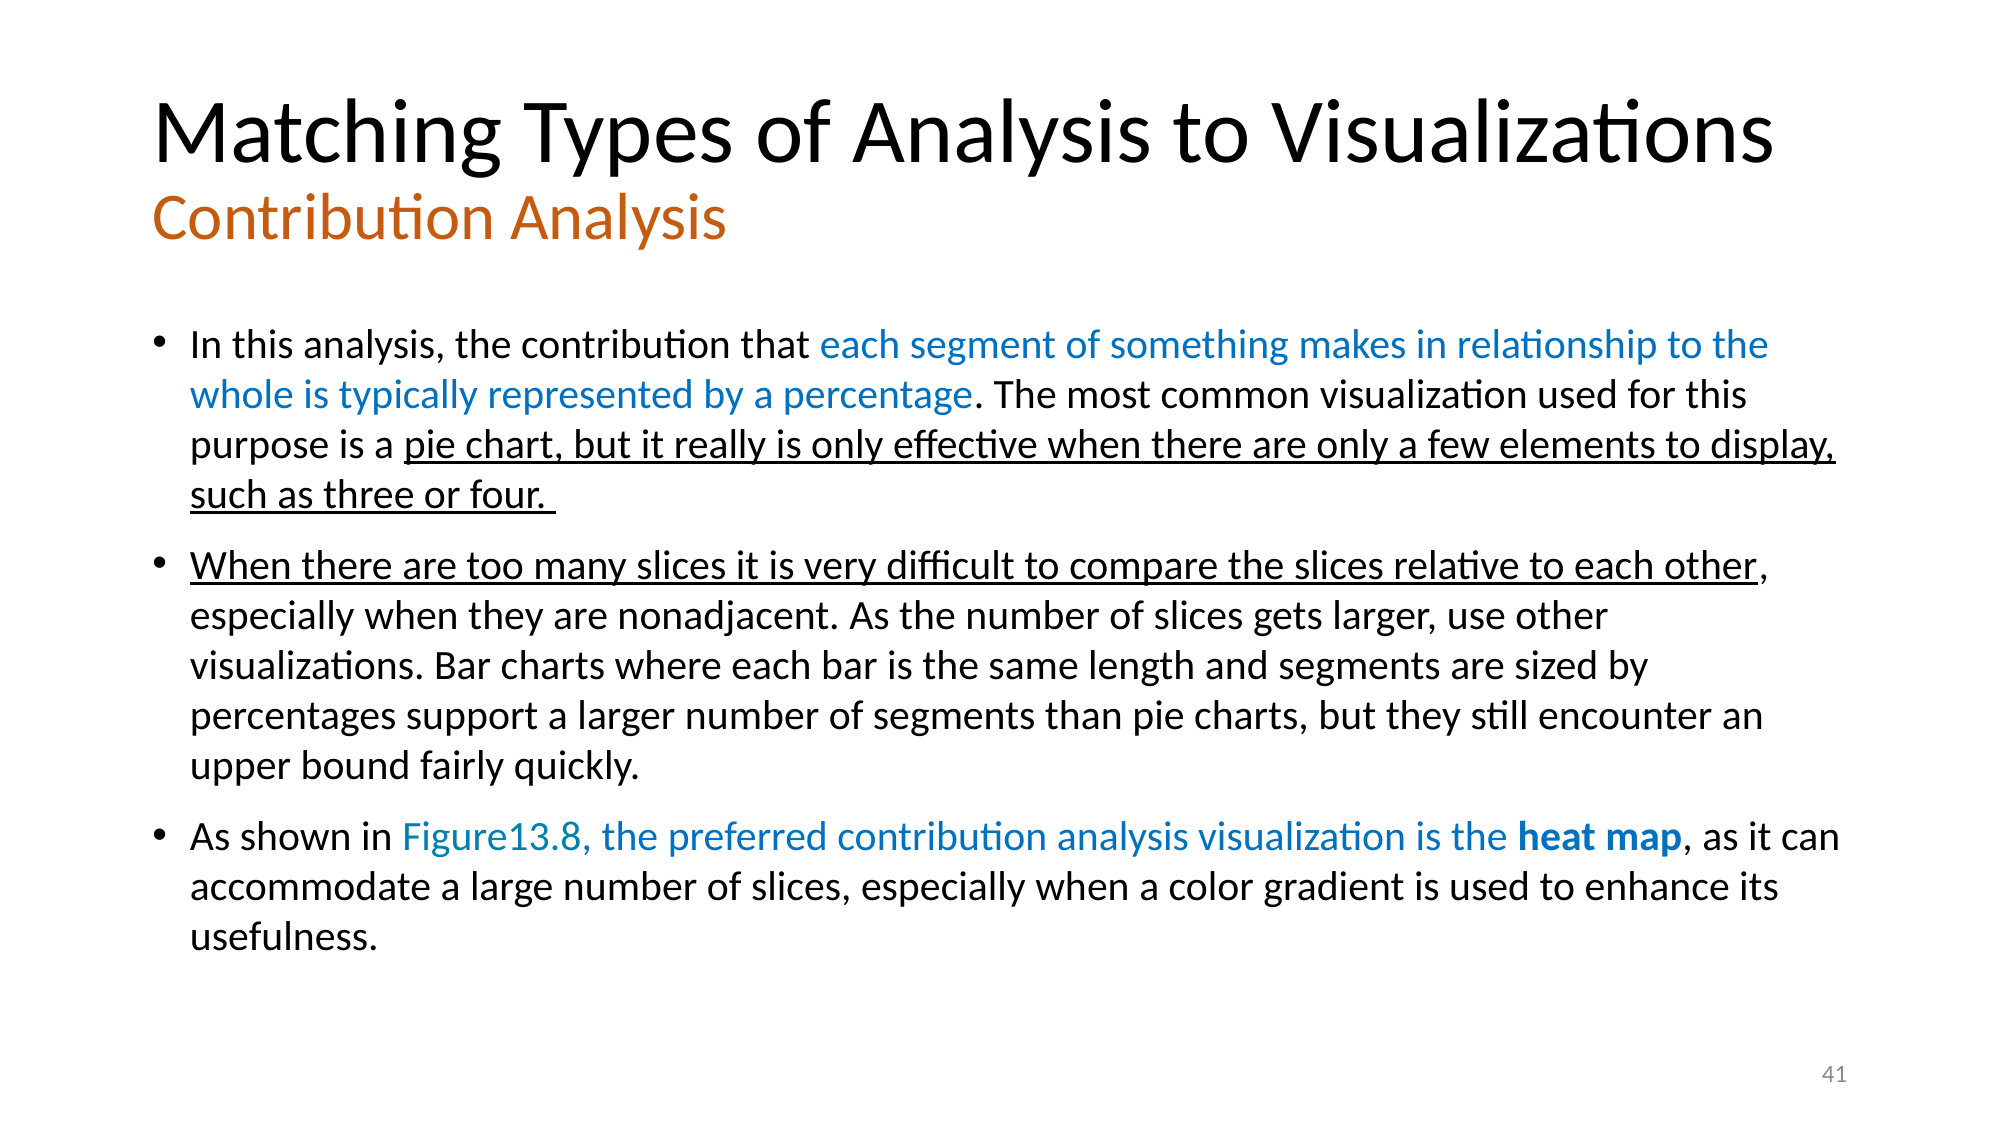

# Matching Types of Analysis to Visualizations Contribution Analysis
In this analysis, the contribution that each segment of something makes in relationship to the whole is typically represented by a percentage. The most common visualization used for this purpose is a pie chart, but it really is only effective when there are only a few elements to display, such as three or four.
When there are too many slices it is very difficult to compare the slices relative to each other, especially when they are nonadjacent. As the number of slices gets larger, use other visualizations. Bar charts where each bar is the same length and segments are sized by percentages support a larger number of segments than pie charts, but they still encounter an upper bound fairly quickly.
As shown in Figure13.8, the preferred contribution analysis visualization is the heat map, as it can accommodate a large number of slices, especially when a color gradient is used to enhance its usefulness.

41